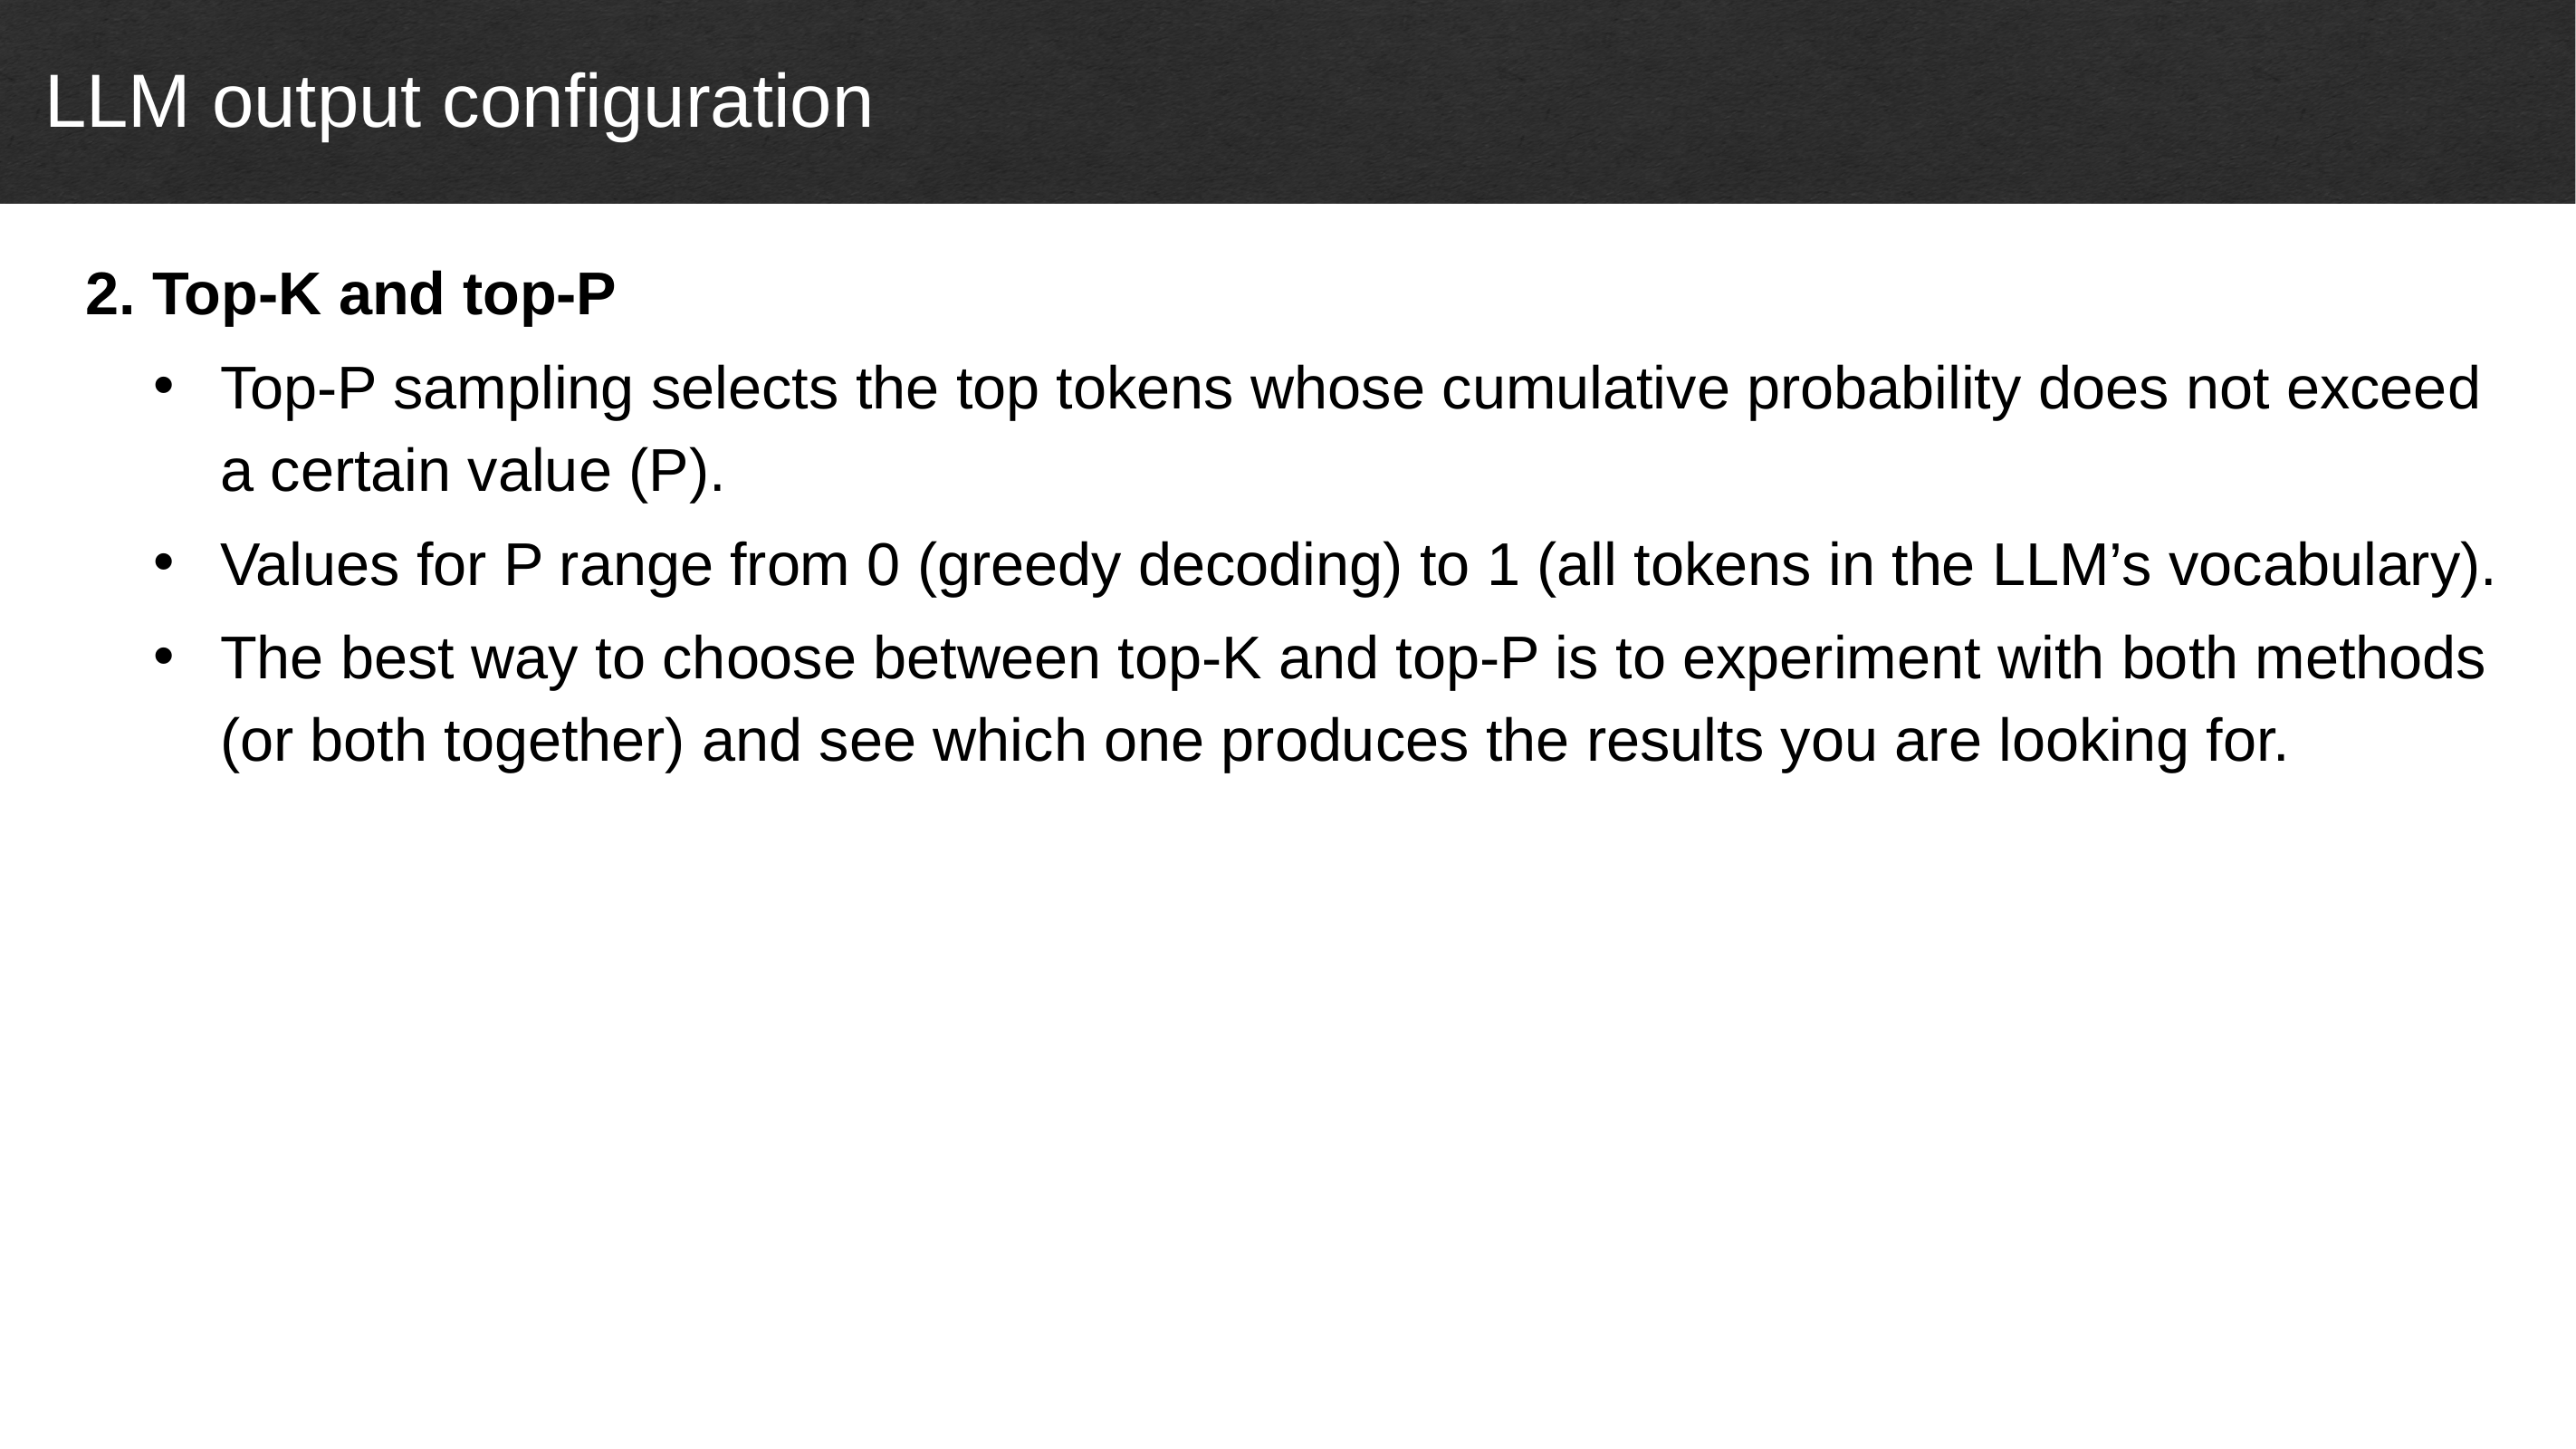

LLM output configuration
# Cyber Security and Cyber Risks
2. Top-K and top-P
Top-P sampling selects the top tokens whose cumulative probability does not exceed a certain value (P).
Values for P range from 0 (greedy decoding) to 1 (all tokens in the LLM’s vocabulary).
The best way to choose between top-K and top-P is to experiment with both methods (or both together) and see which one produces the results you are looking for.